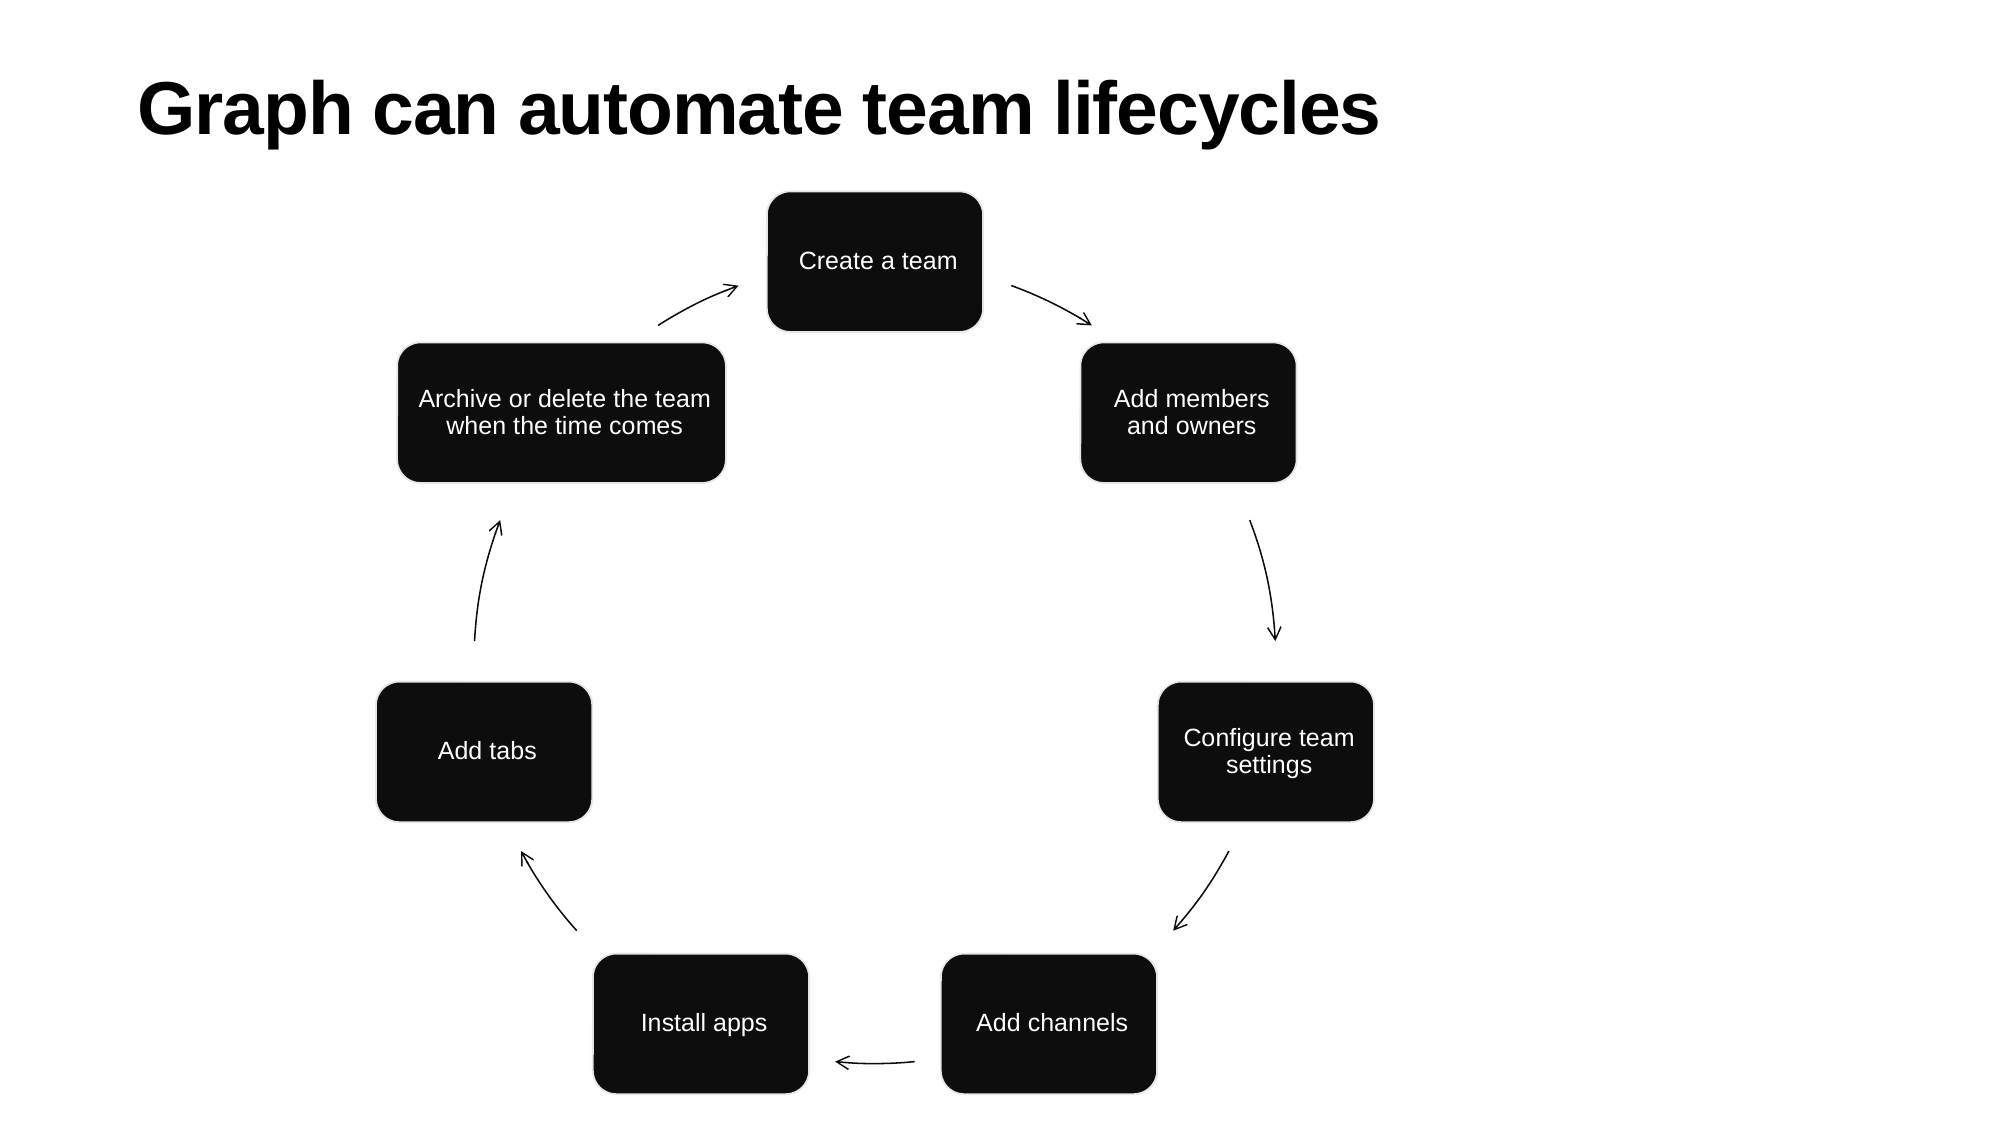

# Graph can automate team lifecycles
Create a team
Add members and owners
Configure team settings
Add channels
Install apps
Add tabs
Archive or delete the team when the time comes